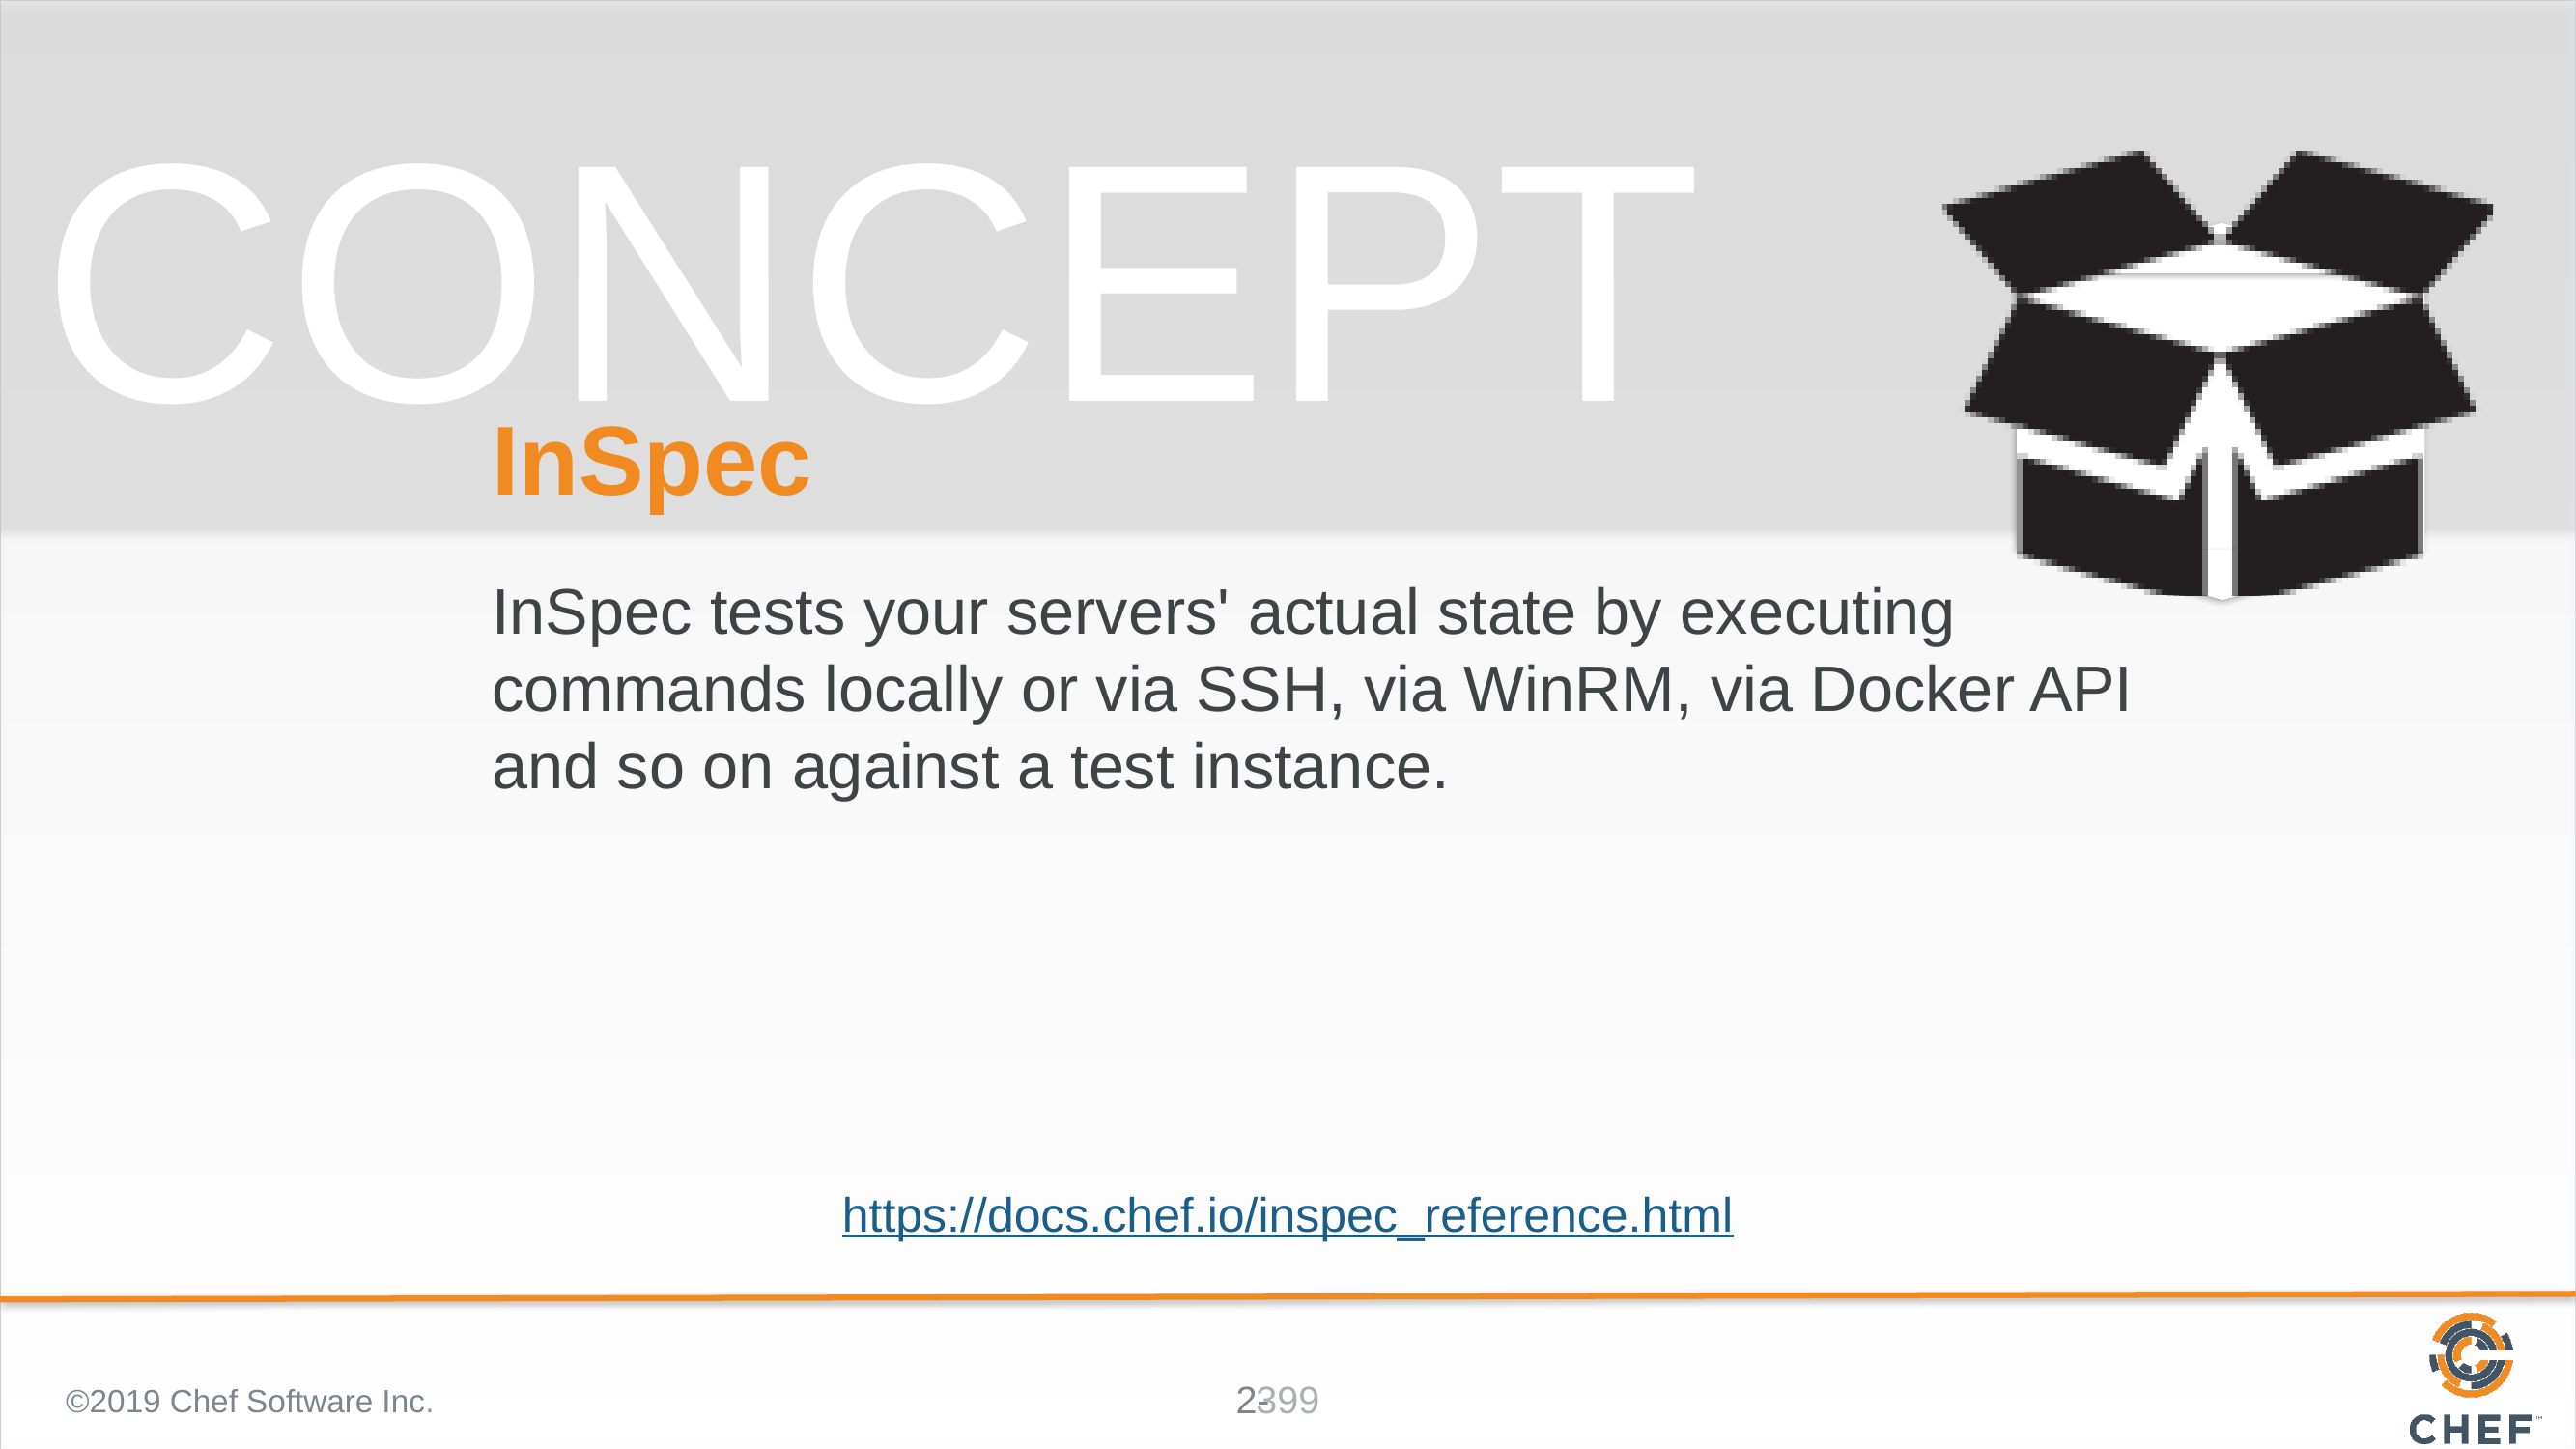

# InSpec
InSpec tests your servers' actual state by executing commands locally or via SSH, via WinRM, via Docker API and so on against a test instance.
https://docs.chef.io/inspec_reference.html
©2019 Chef Software Inc.
399